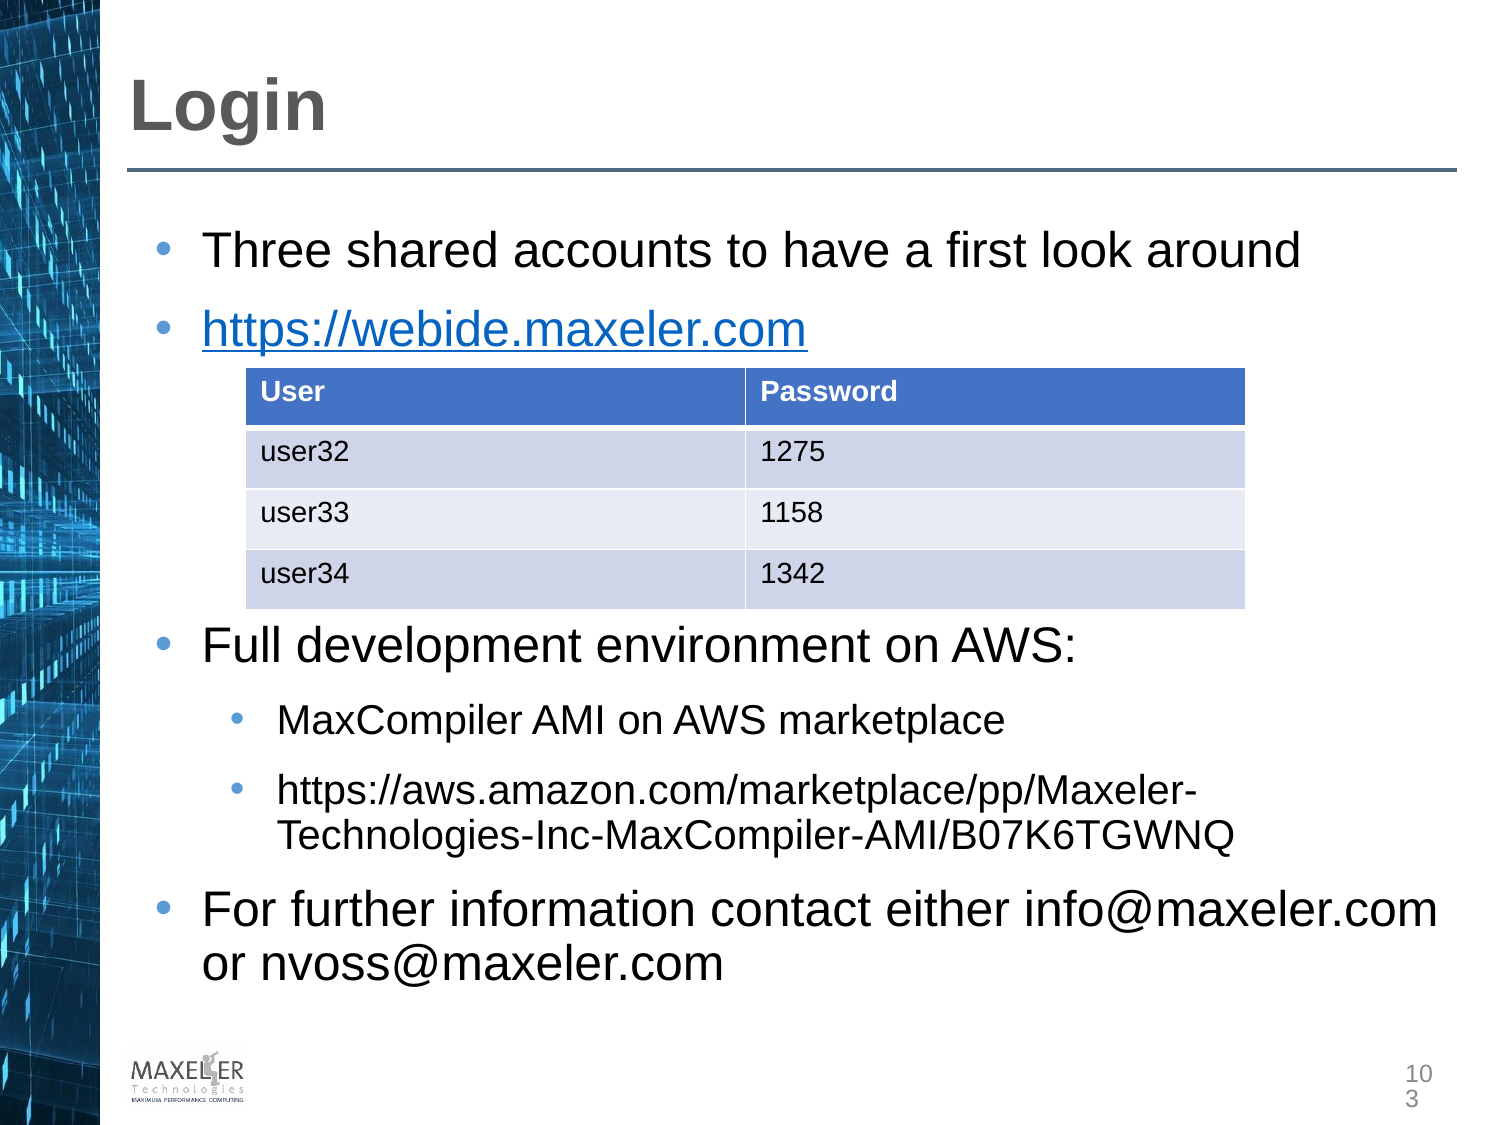

Login

Three shared accounts to have a first look around
https://webide.maxeler.com

Full development environment on AWS:
MaxCompiler AMI on AWS marketplace
https://aws.amazon.com/marketplace/pp/Maxeler-Technologies-Inc-MaxCompiler-AMI/B07K6TGWNQ
For further information contact either info@maxeler.com or nvoss@maxeler.com
| User | Password |
| --- | --- |
| user32 | 1275 |
| user33 | 1158 |
| user34 | 1342 |
103